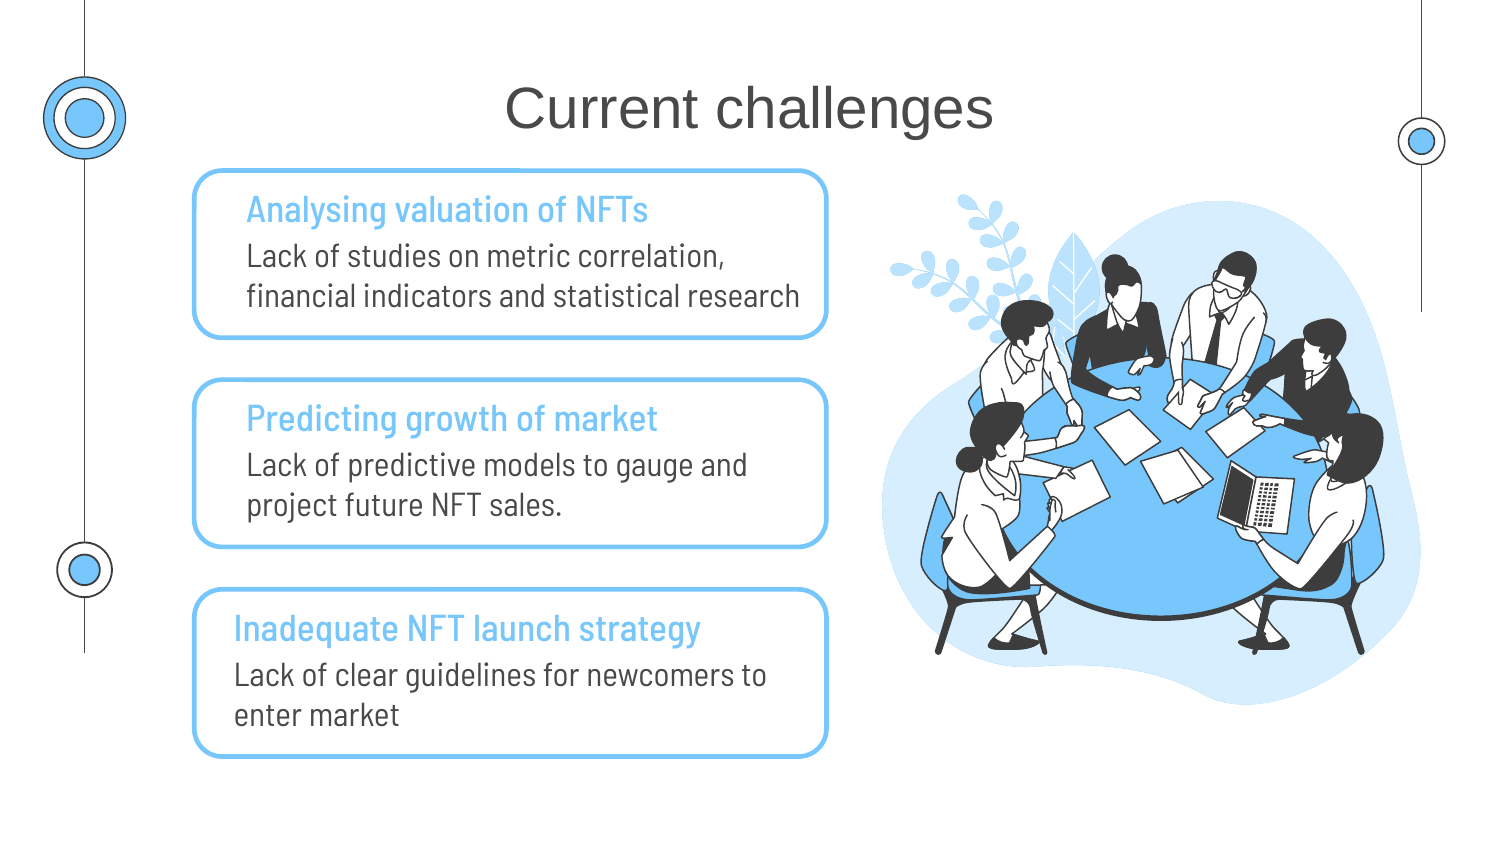

# Current challenges
Analysing valuation of NFTs

Lack of studies on metric correlation, financial indicators and statistical research
Predicting growth of market

Lack of predictive models to gauge and project future NFT sales.
Inadequate NFT launch strategy

Lack of clear guidelines for newcomers to enter market